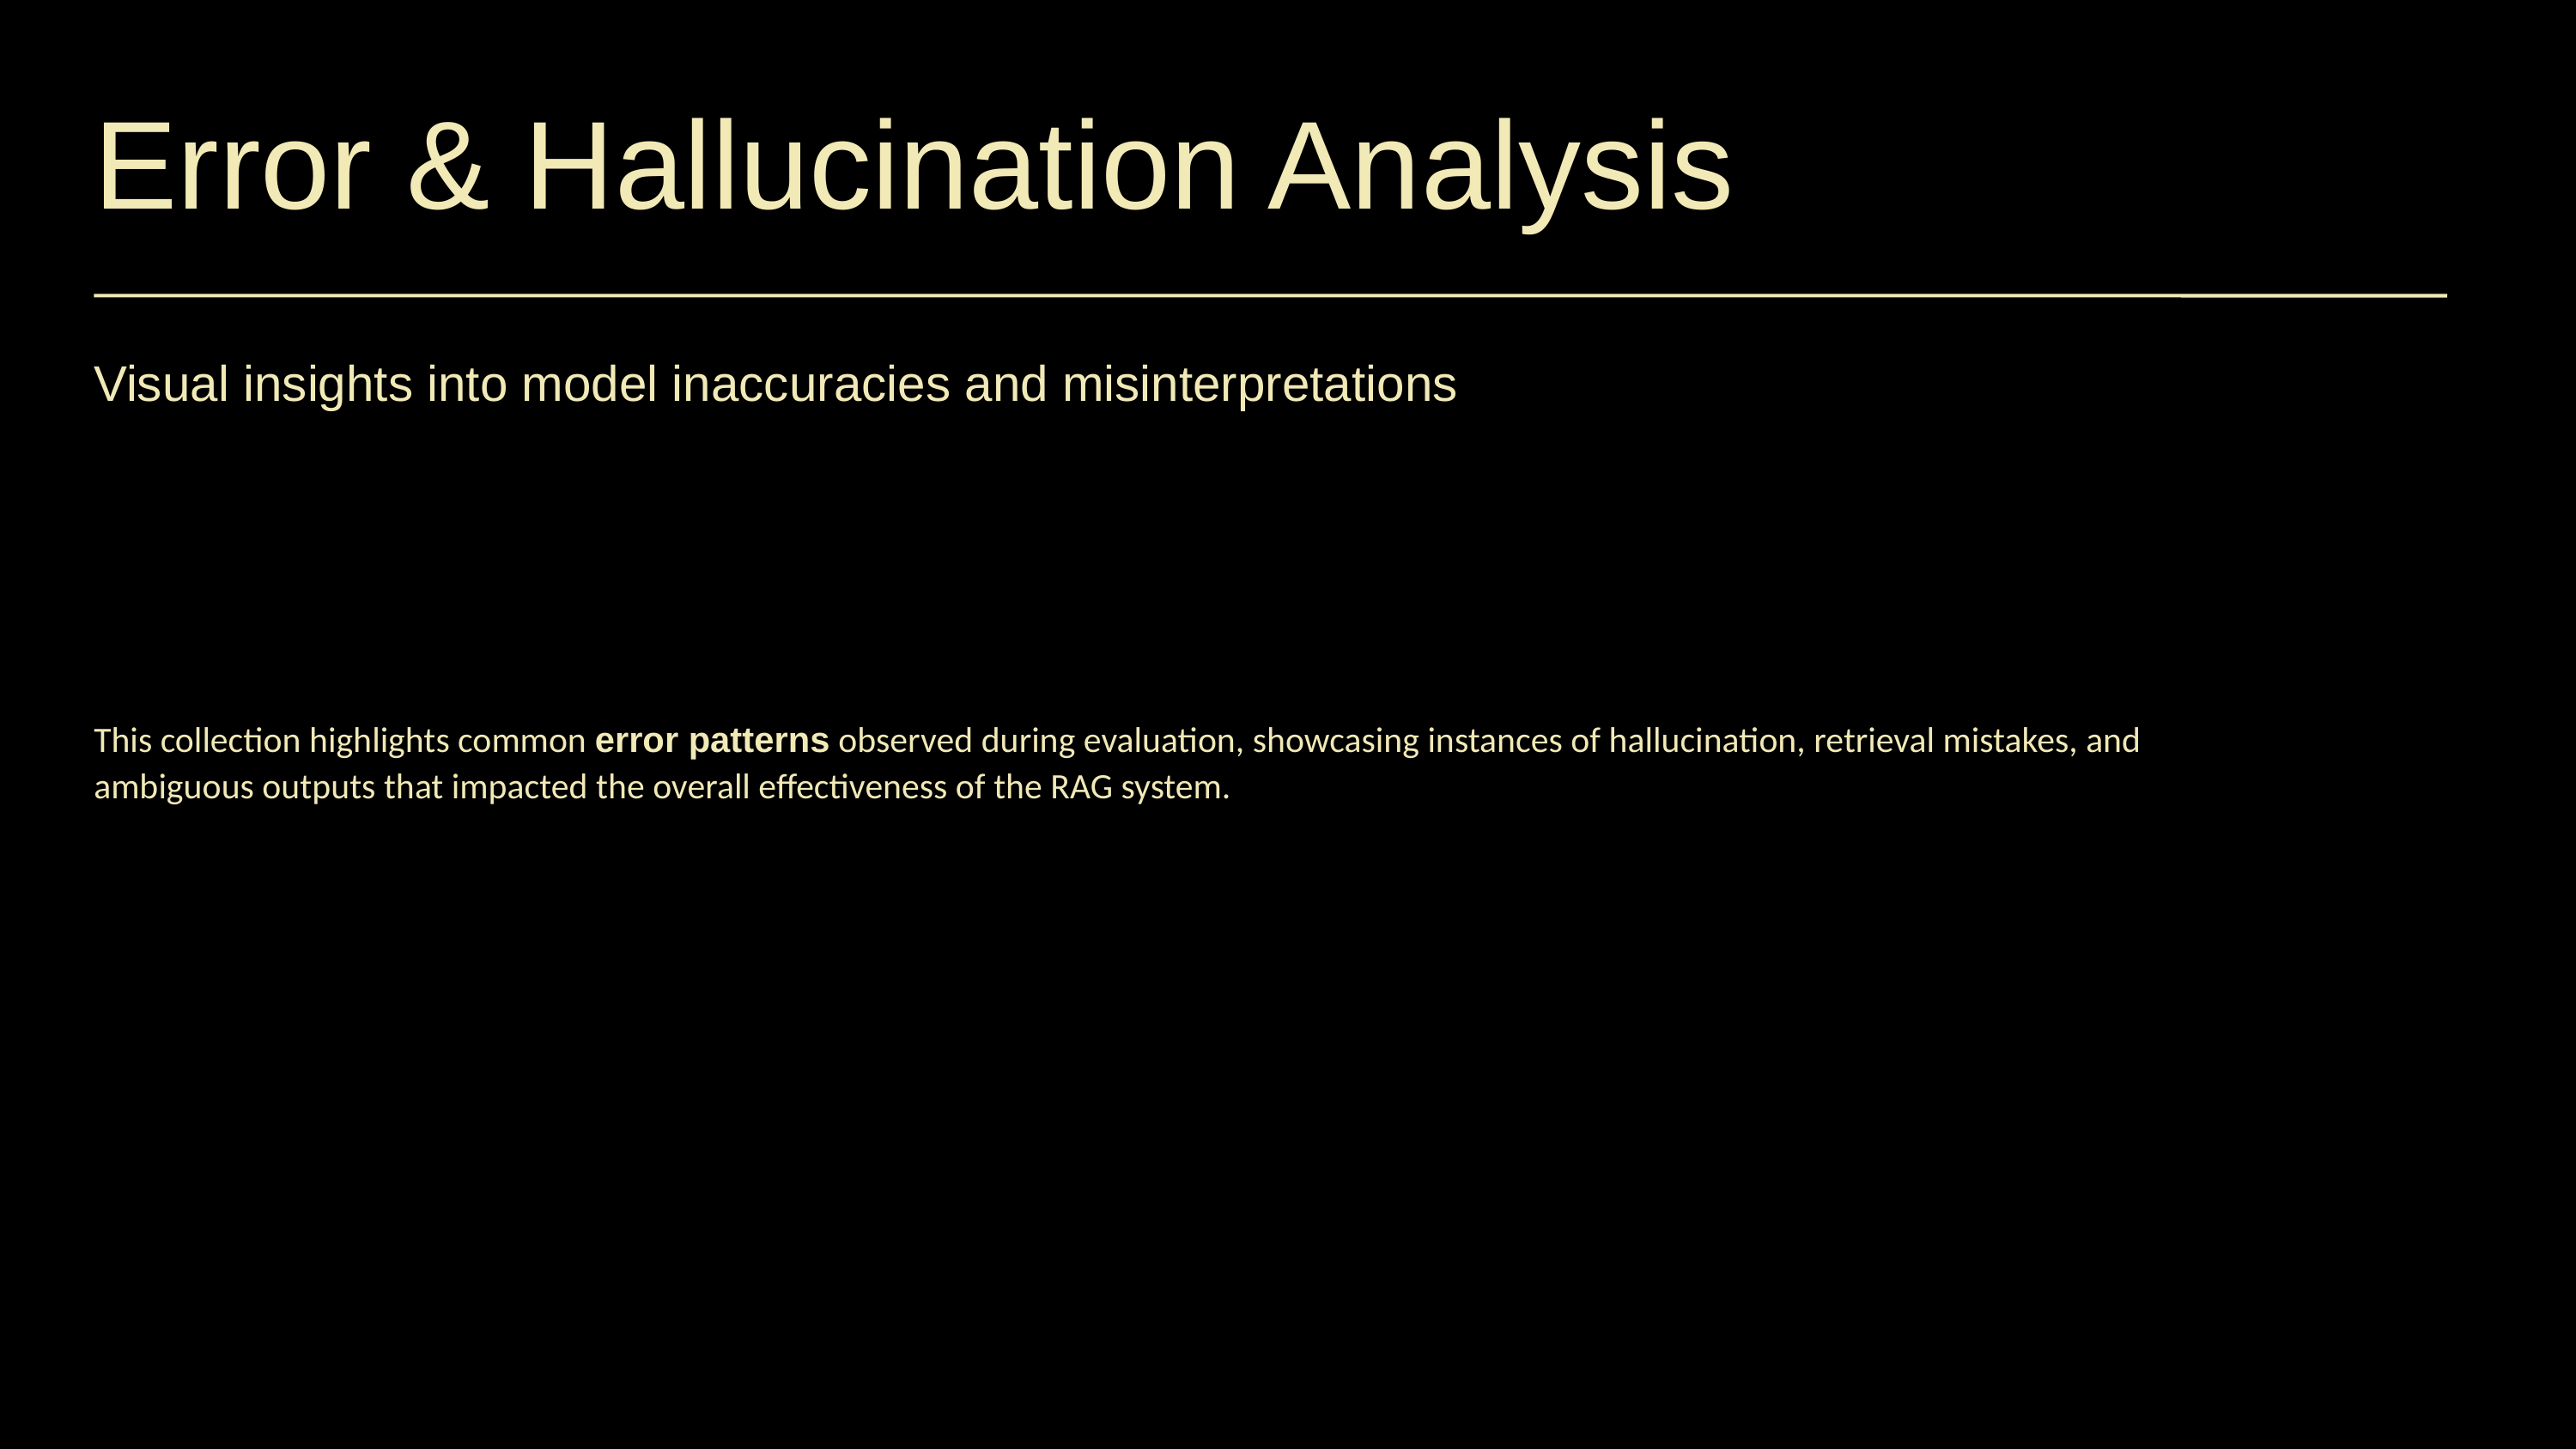

Error & Hallucination Analysis

Visual insights into model inaccuracies and misinterpretations

This collection highlights common error patterns observed during evaluation, showcasing instances of hallucination, retrieval mistakes, and ambiguous outputs that impacted the overall effectiveness of the RAG system.